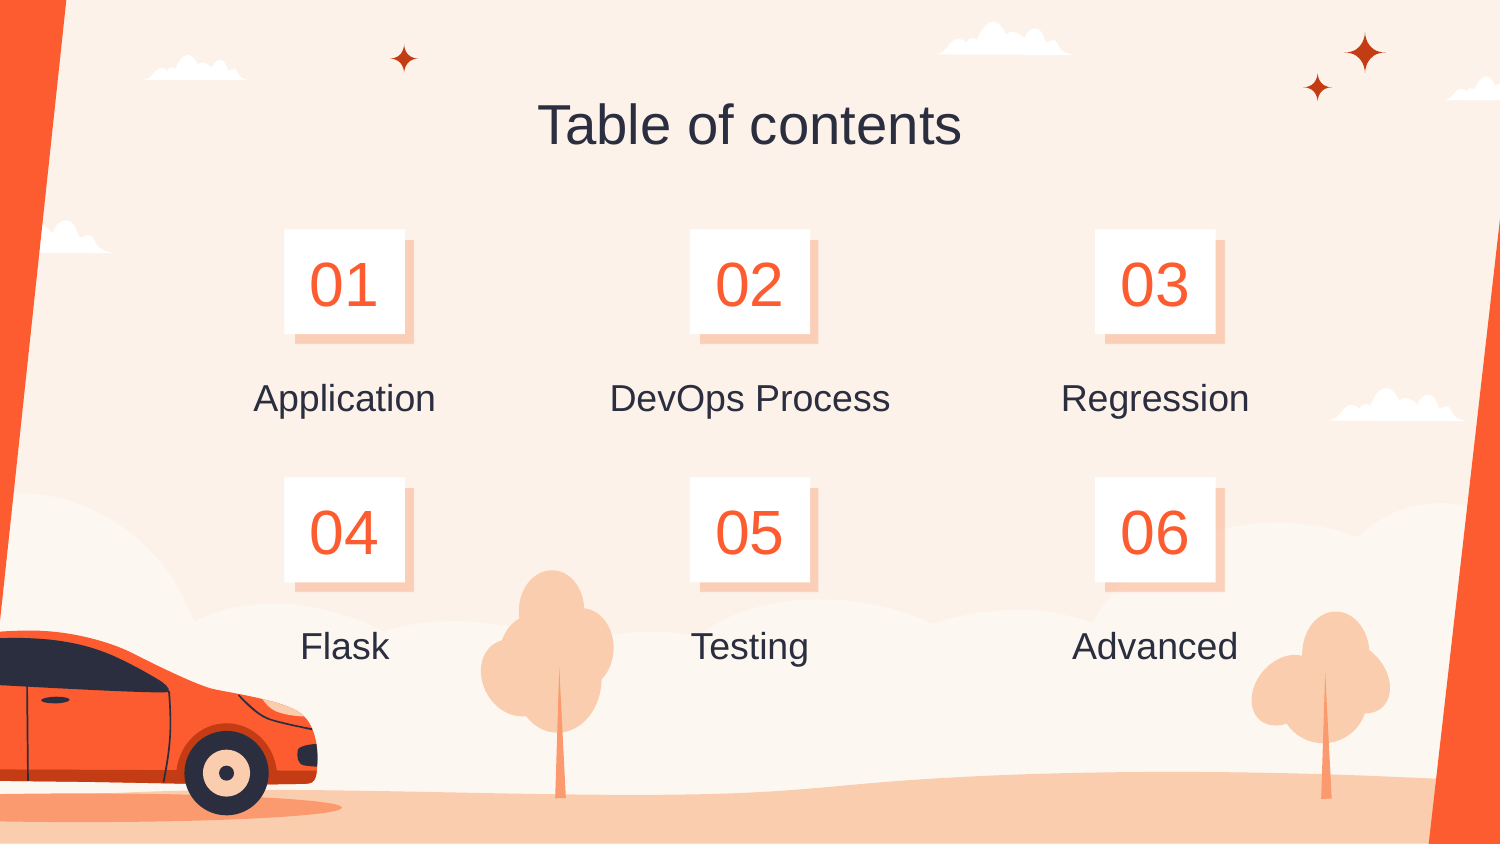

# Table of contents
01
02
03
Application
DevOps Process
Regression
04
05
06
Flask
Testing
Advanced